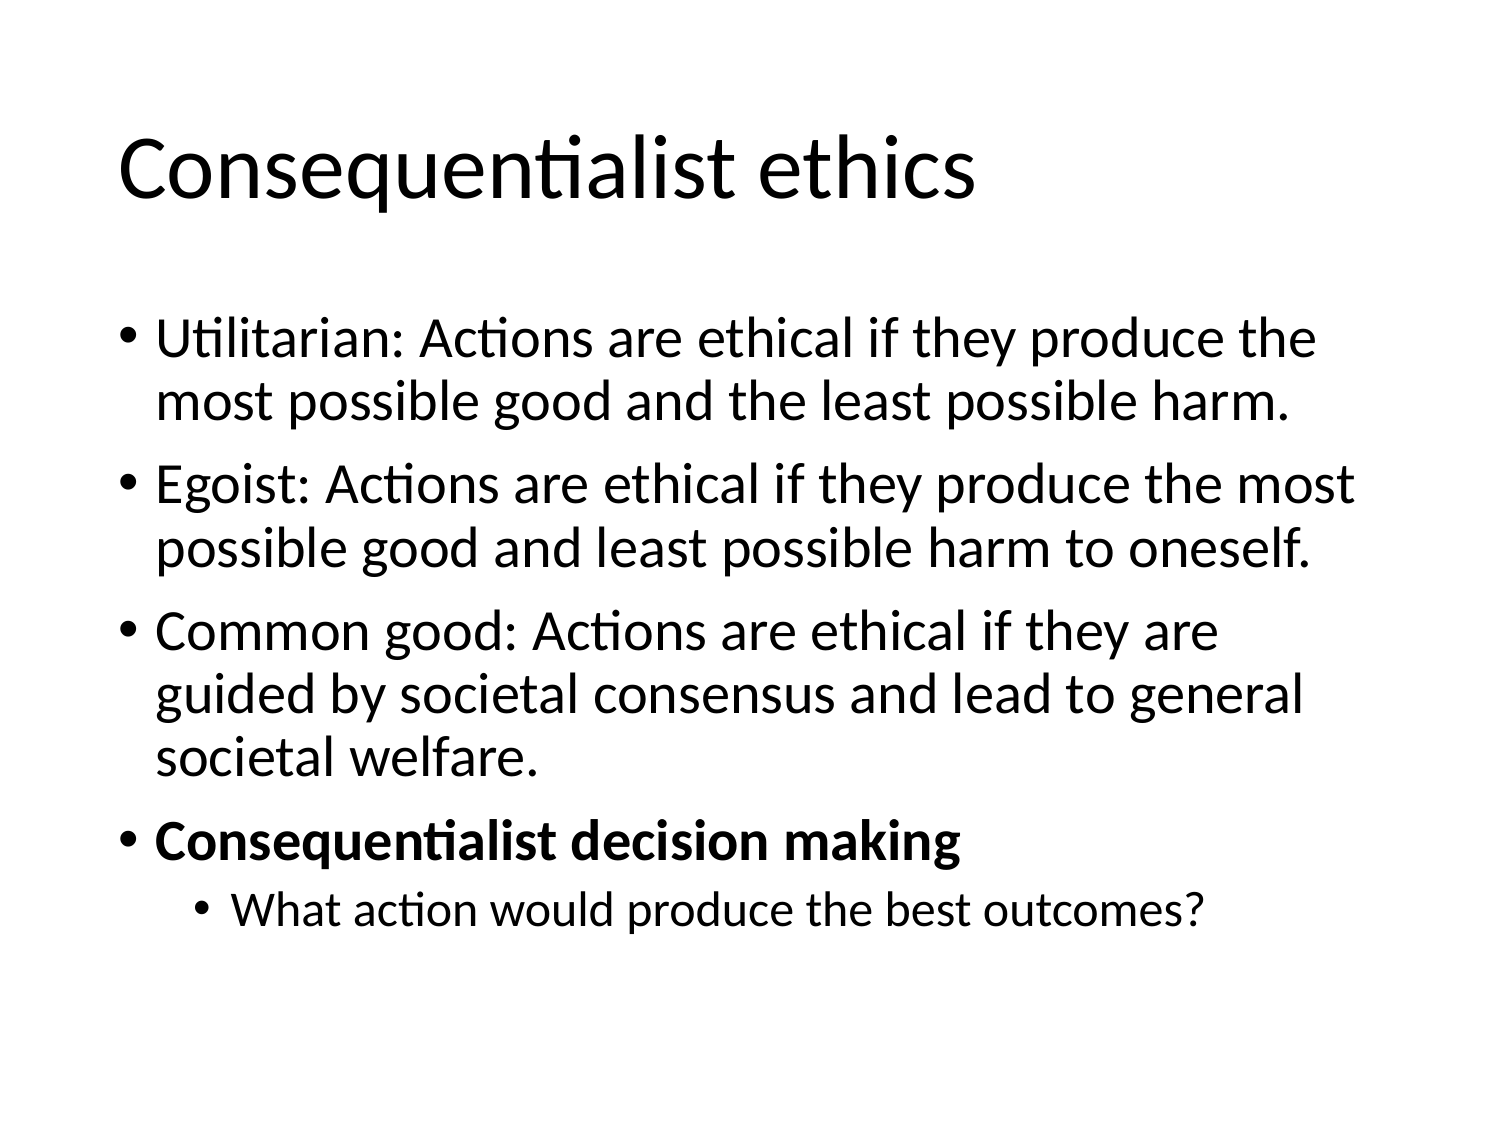

# Consequentialist ethics
Utilitarian: Actions are ethical if they produce the most possible good and the least possible harm.
Egoist: Actions are ethical if they produce the most possible good and least possible harm to oneself.
Common good: Actions are ethical if they are guided by societal consensus and lead to general societal welfare.
Consequentialist decision making
What action would produce the best outcomes?